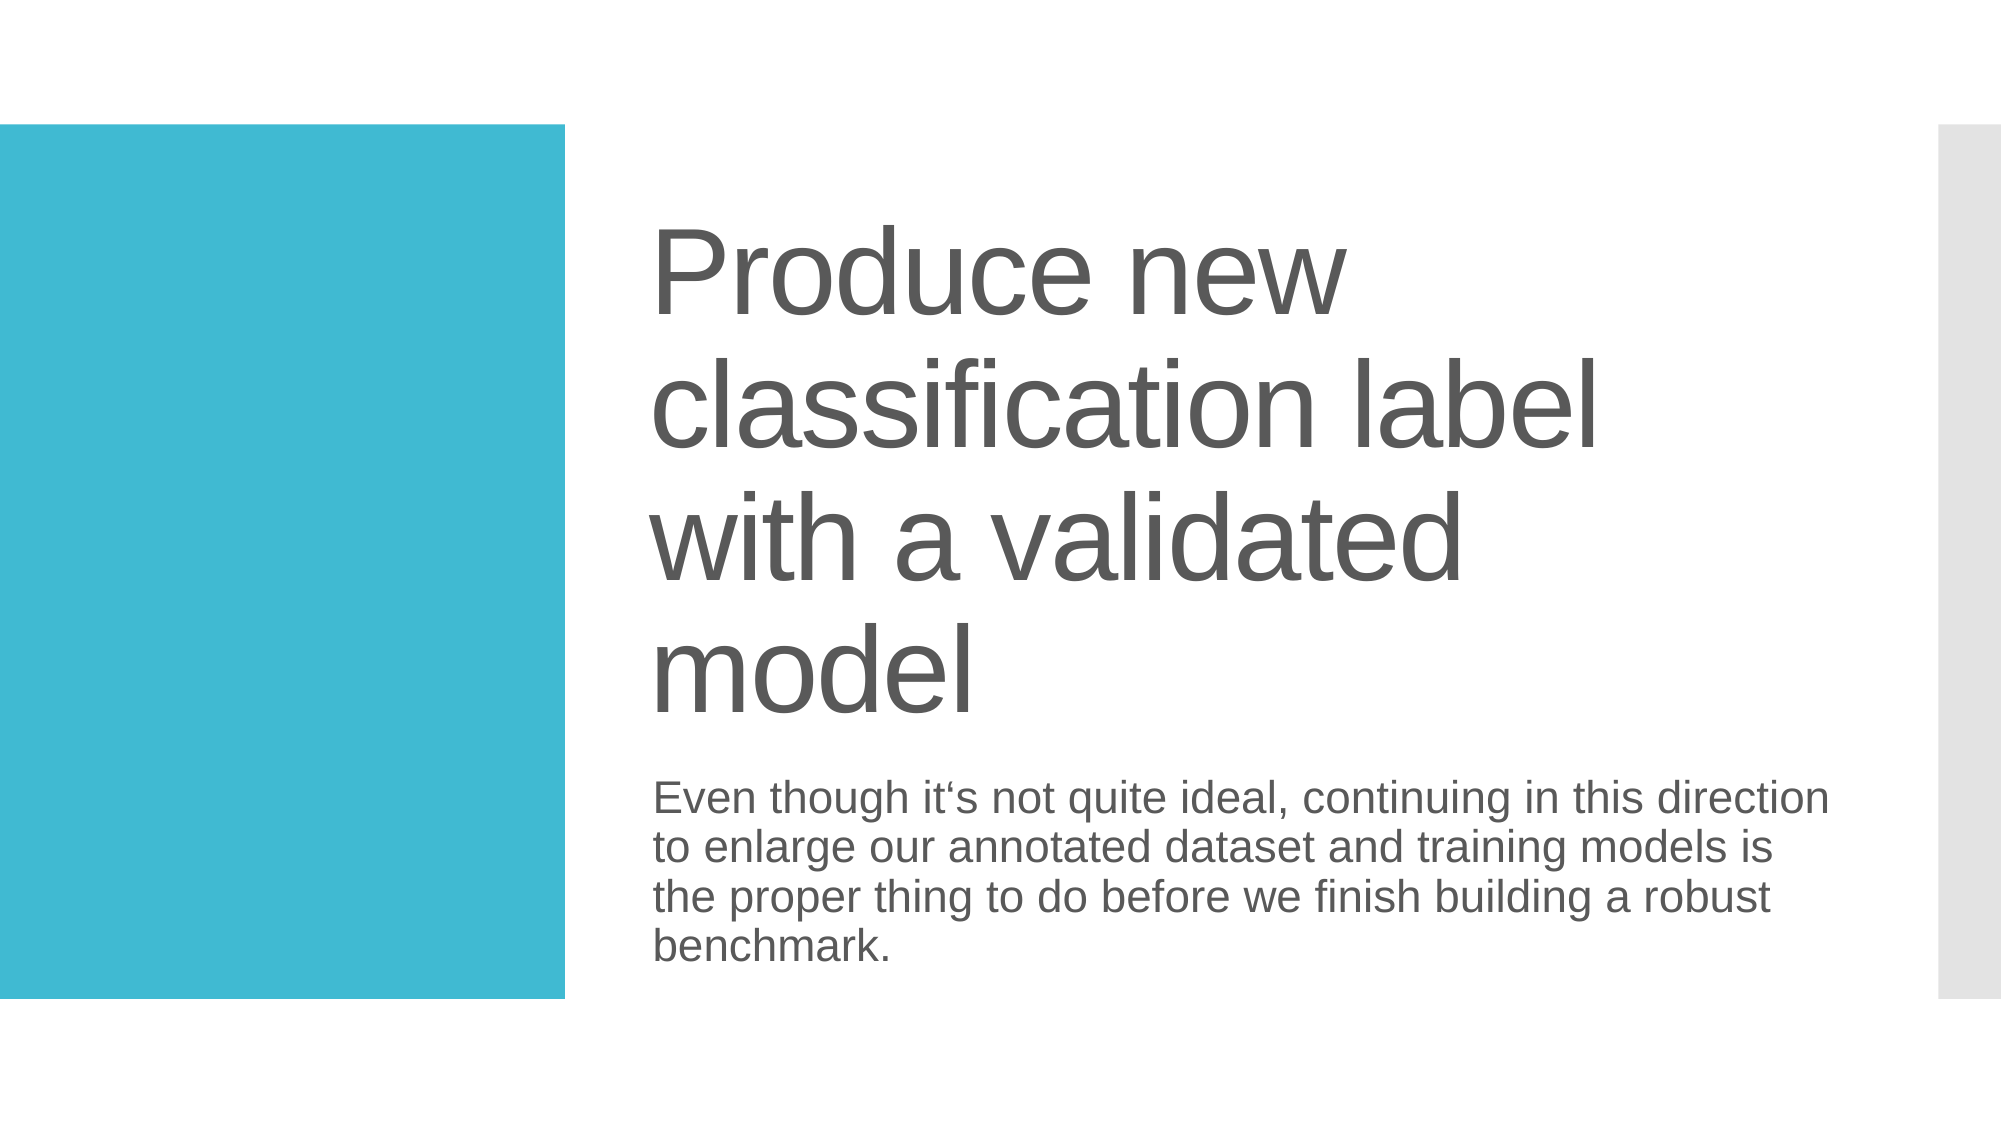

# Produce new classification label with a validated model
Even though it‘s not quite ideal, continuing in this direction to enlarge our annotated dataset and training models is the proper thing to do before we finish building a robust benchmark.